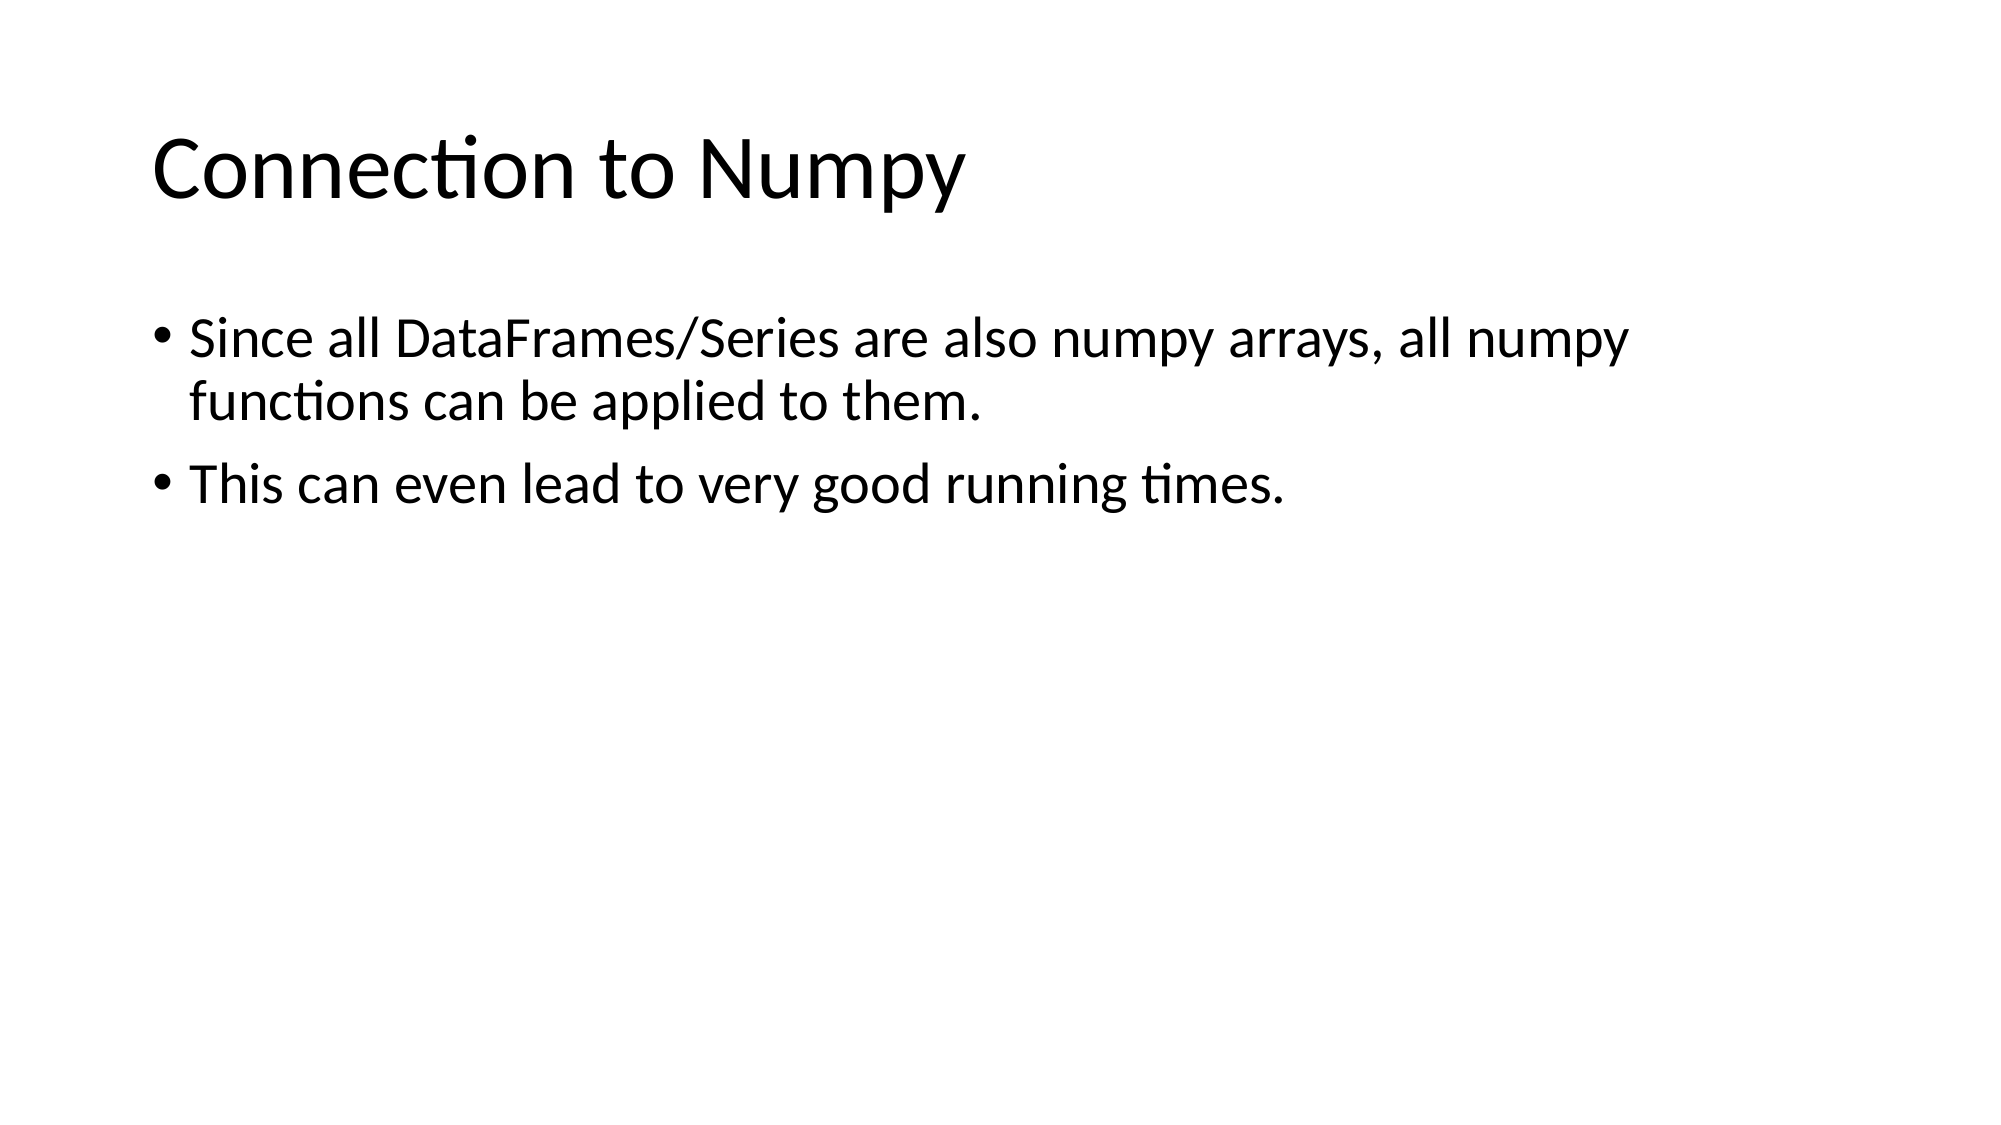

# Connection to Numpy
Since all DataFrames/Series are also numpy arrays, all numpy functions can be applied to them.
This can even lead to very good running times.